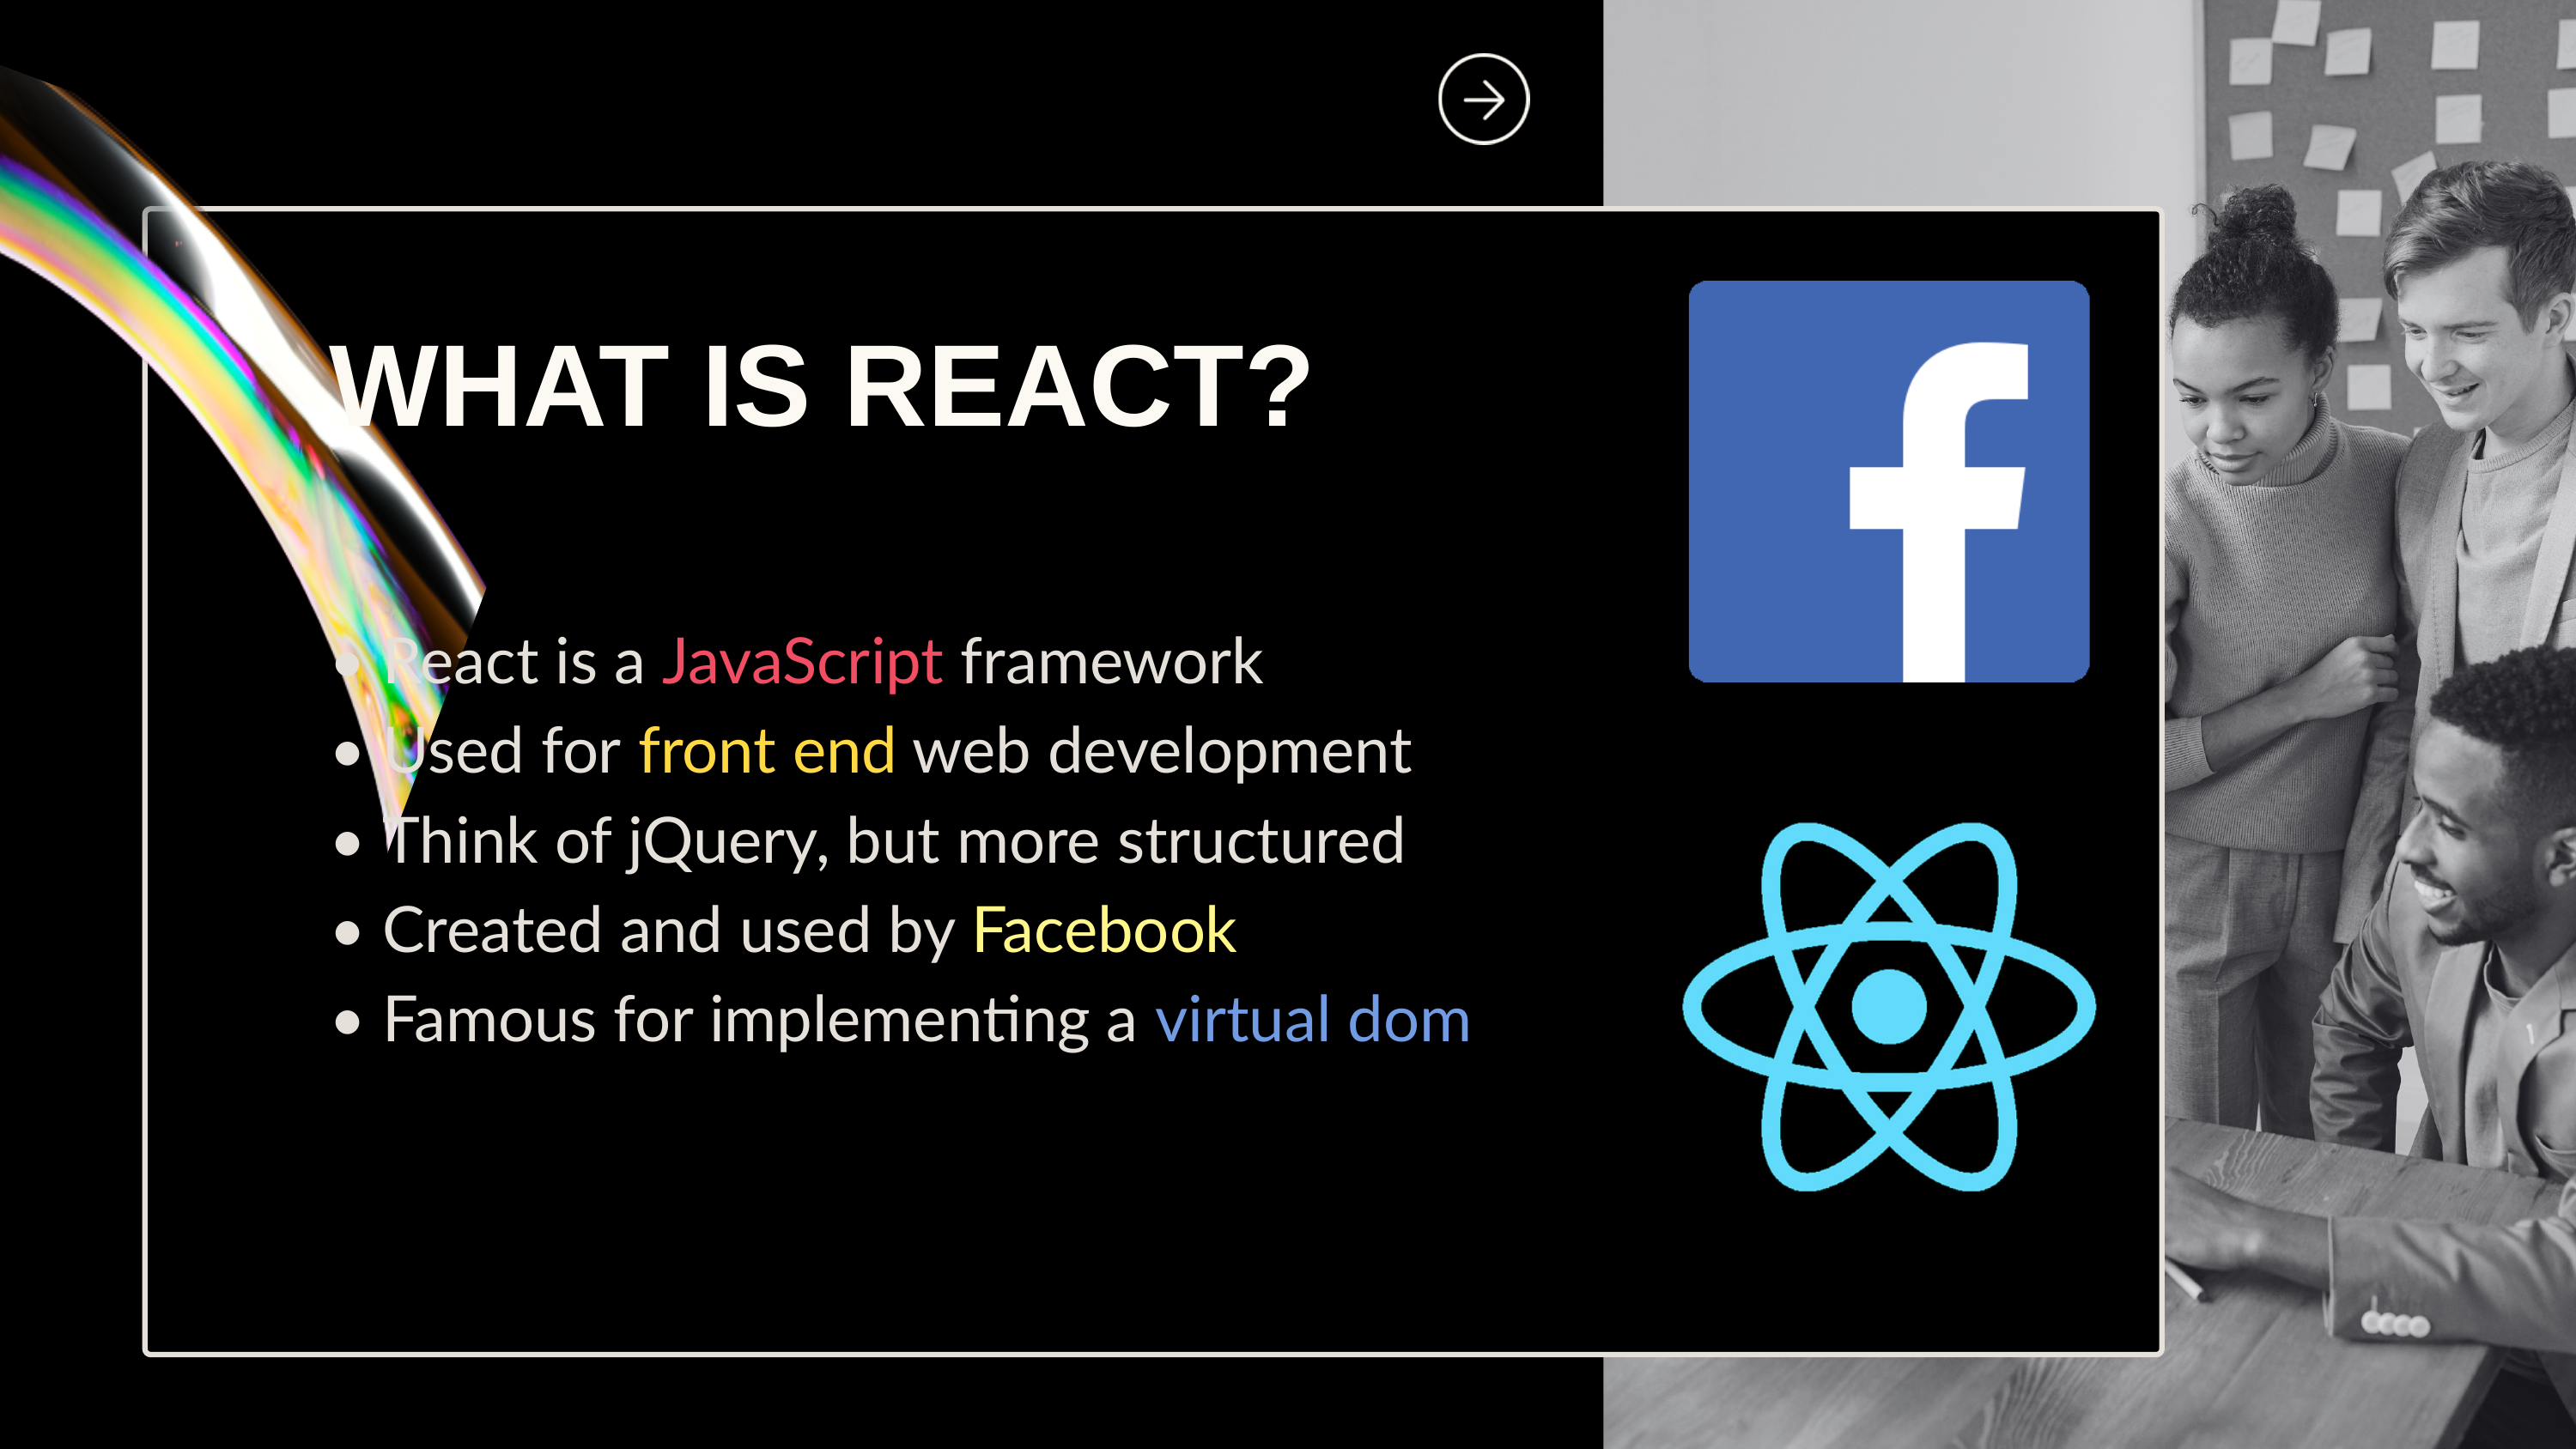

WHAT IS REACT?
• React is a JavaScript framework
• Used for front end web development
• Think of jQuery, but more structured
• Created and used by Facebook
• Famous for implementing a virtual dom